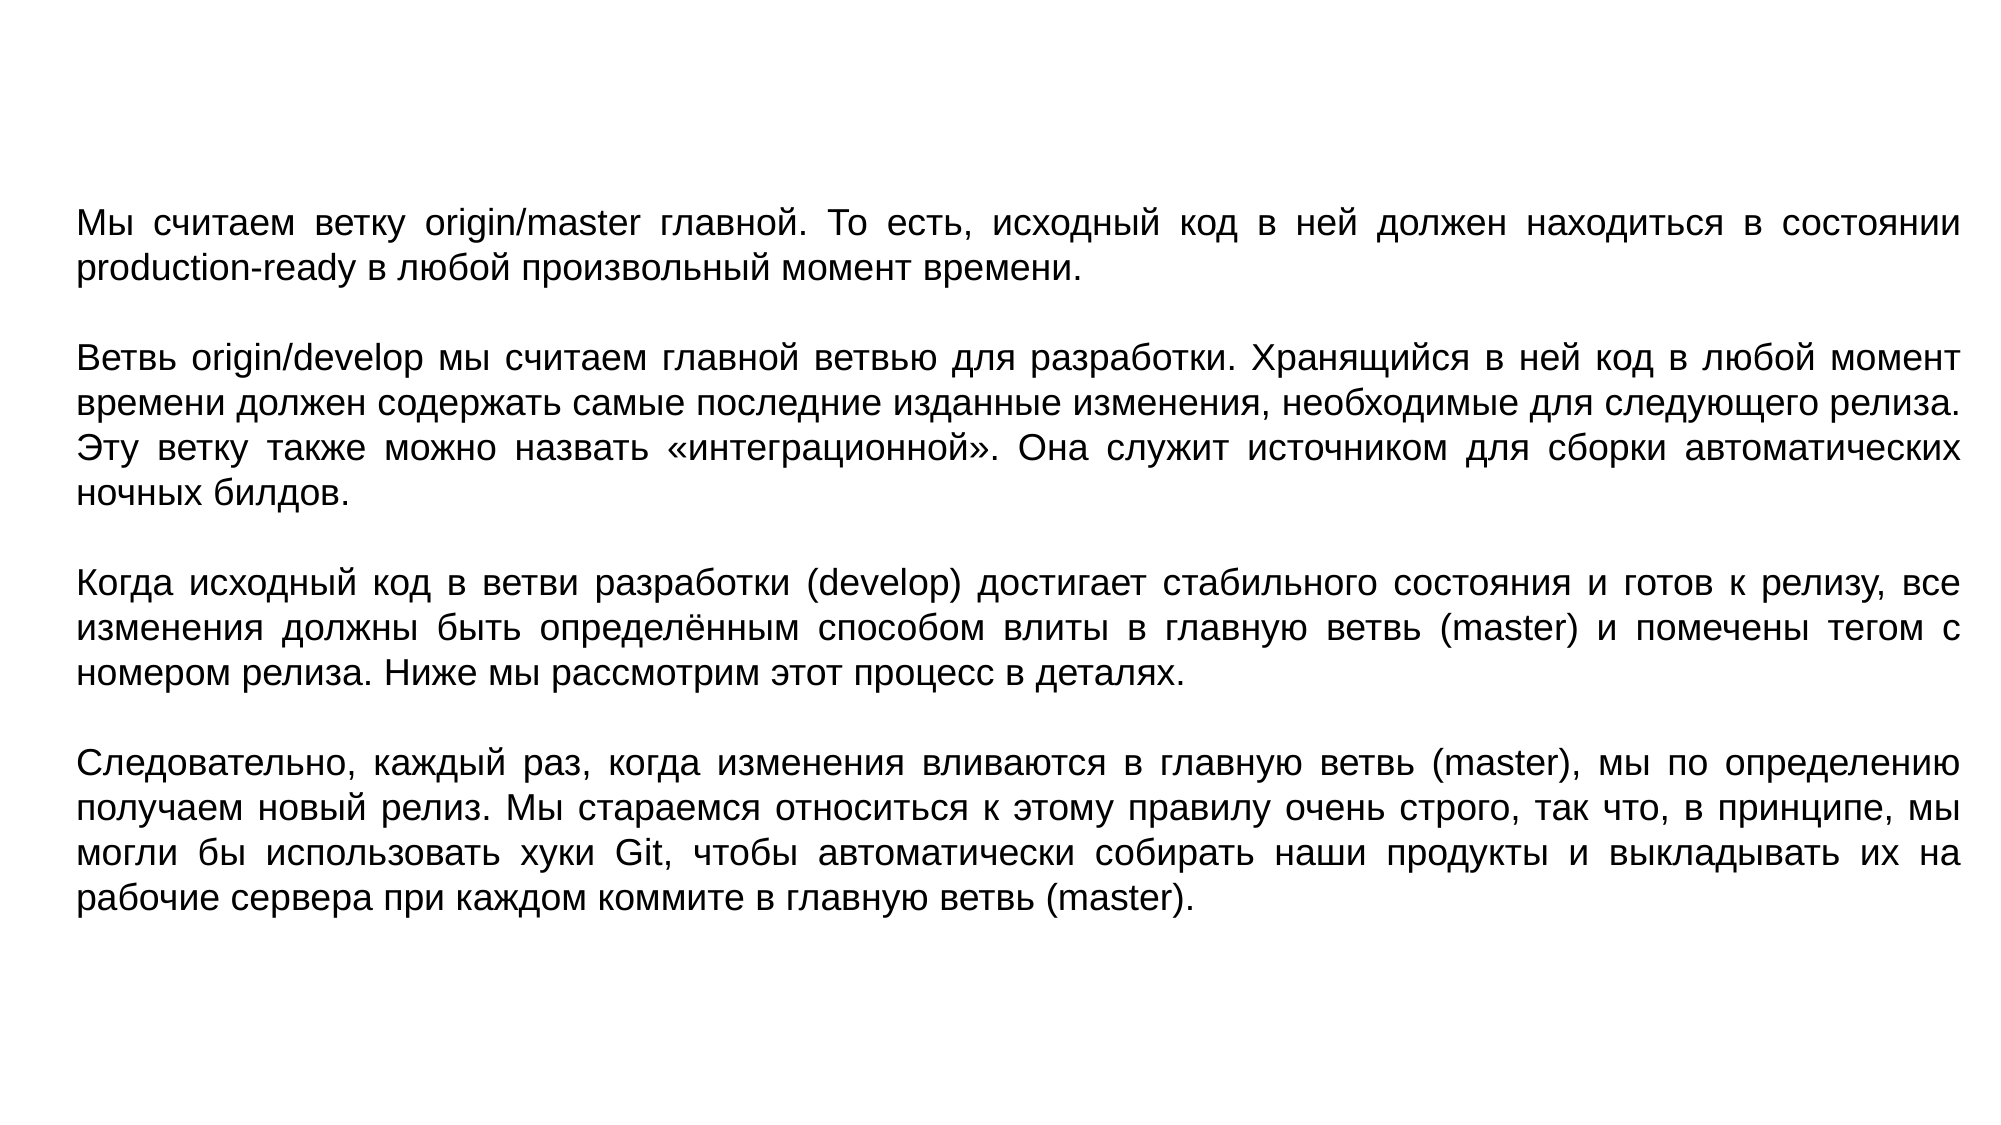

Мы считаем ветку origin/master главной. То есть, исходный код в ней должен находиться в состоянии production-ready в любой произвольный момент времени.

Ветвь origin/develop мы считаем главной ветвью для разработки. Хранящийся в ней код в любой момент времени должен содержать самые последние изданные изменения, необходимые для следующего релиза. Эту ветку также можно назвать «интеграционной». Она служит источником для сборки автоматических ночных билдов.

Когда исходный код в ветви разработки (develop) достигает стабильного состояния и готов к релизу, все изменения должны быть определённым способом влиты в главную ветвь (master) и помечены тегом с номером релиза. Ниже мы рассмотрим этот процесс в деталях.

Следовательно, каждый раз, когда изменения вливаются в главную ветвь (master), мы по определению получаем новый релиз. Мы стараемся относиться к этому правилу очень строго, так что, в принципе, мы могли бы использовать хуки Git, чтобы автоматически собирать наши продукты и выкладывать их на рабочие сервера при каждом коммите в главную ветвь (master).